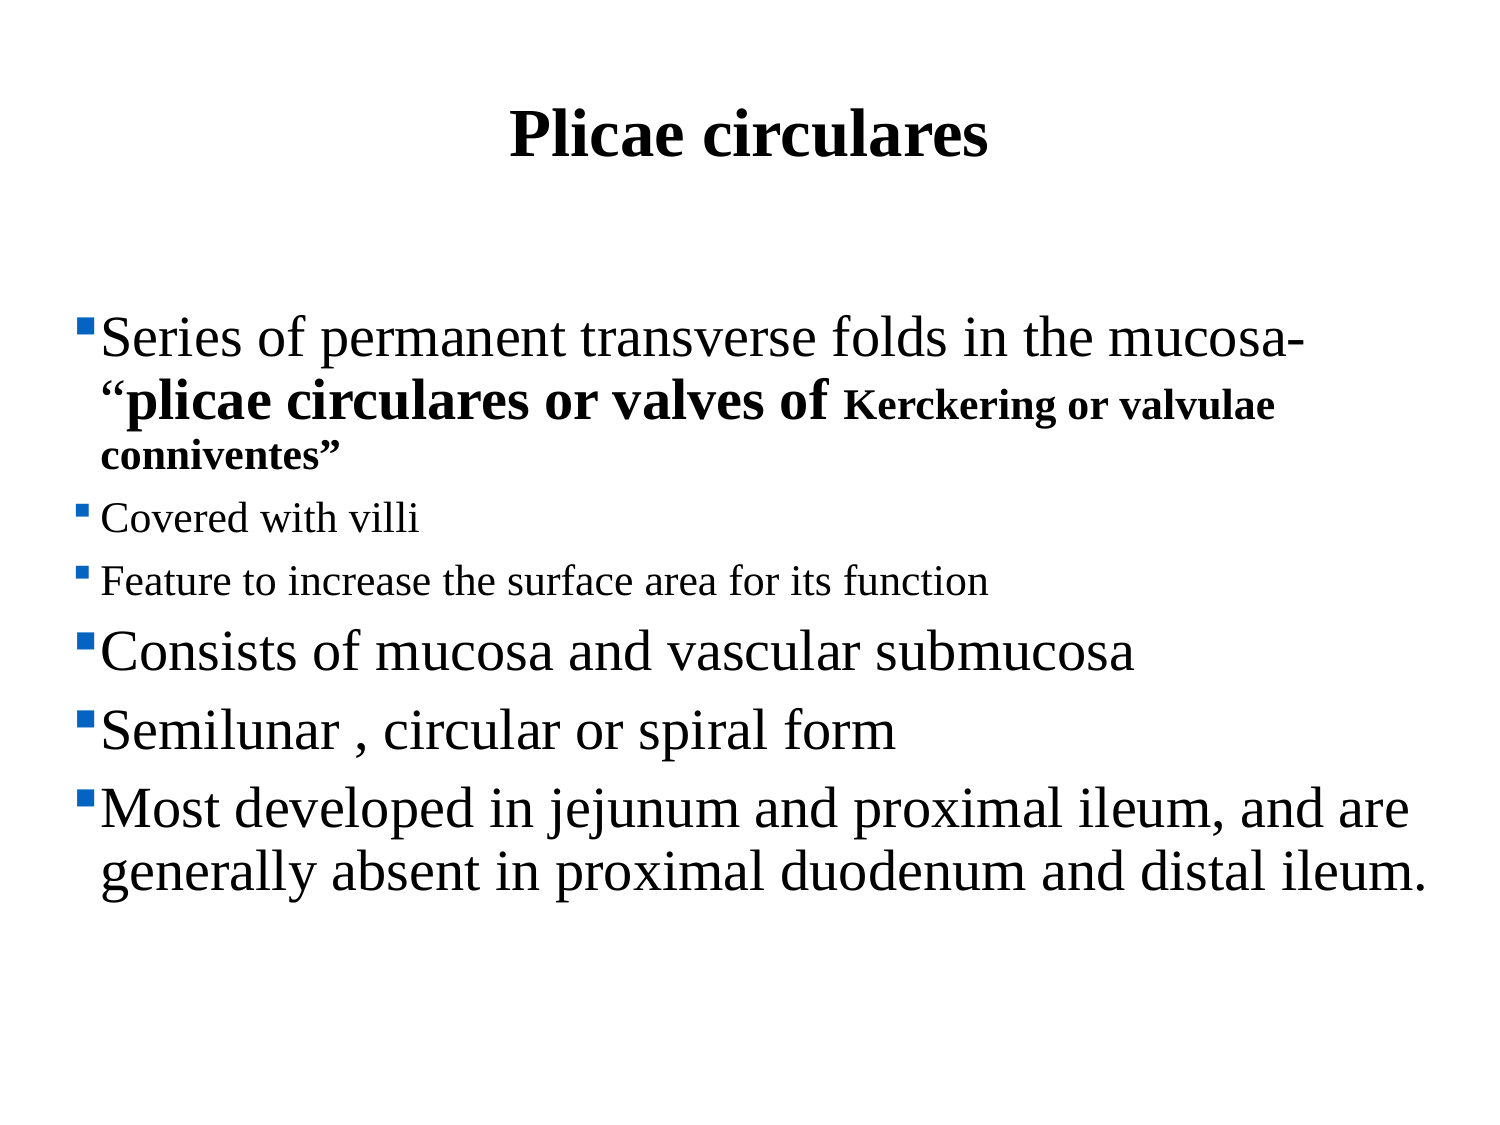

# Plicae circulares
Series of permanent transverse folds in the mucosa- “plicae circulares or valves of Kerckering or valvulae conniventes”
Covered with villi
Feature to increase the surface area for its function
Consists of mucosa and vascular submucosa
Semilunar , circular or spiral form
Most developed in jejunum and proximal ileum, and are generally absent in proximal duodenum and distal ileum.